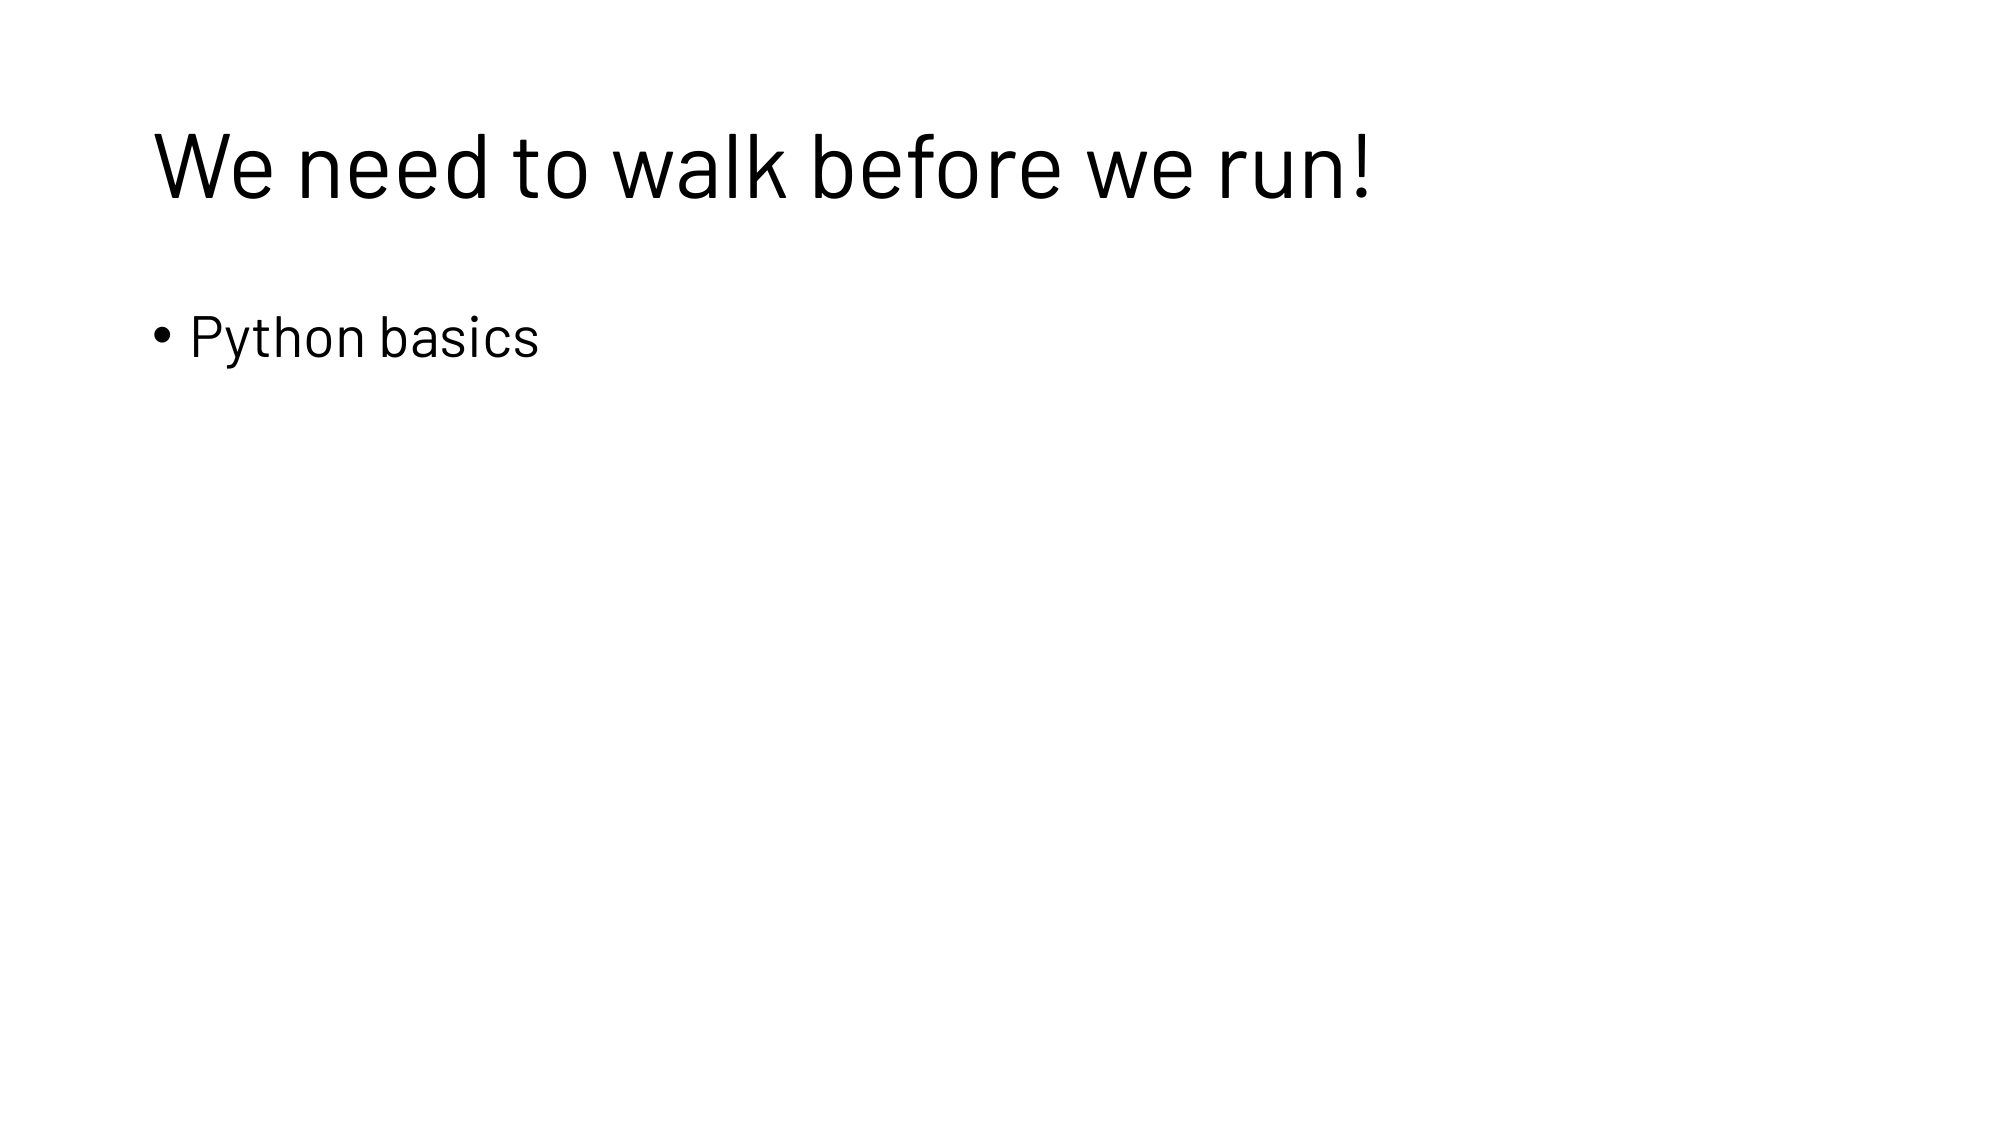

# We need to walk before we run!
Python basics